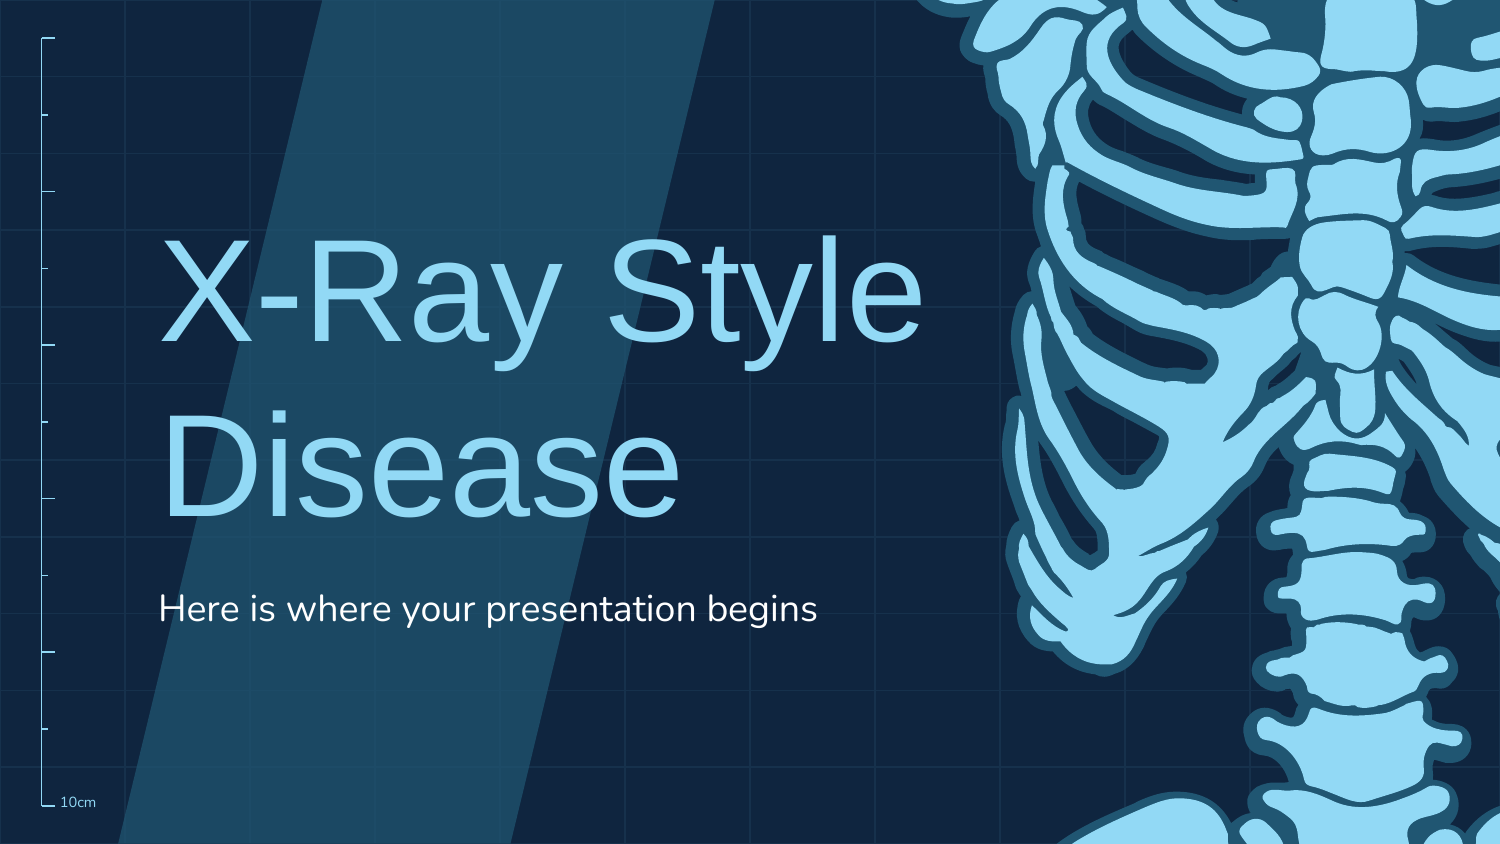

# X-Ray Style Disease
Here is where your presentation begins